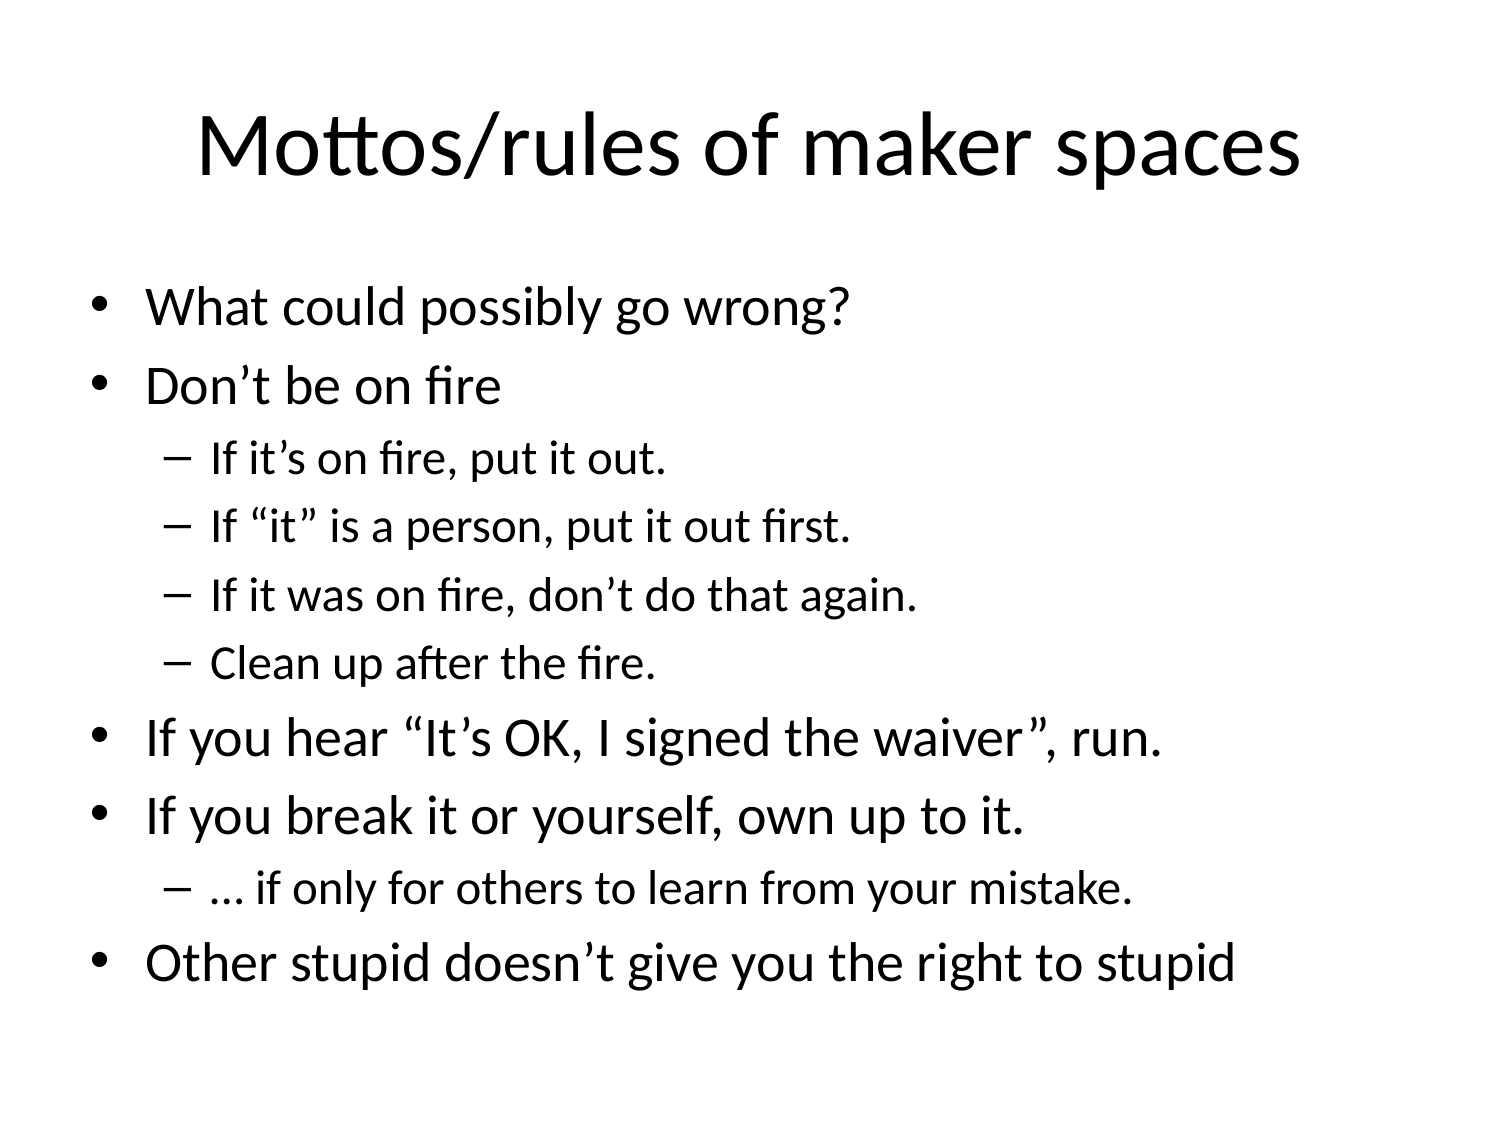

Mottos/rules of maker spaces
What could possibly go wrong?
Don’t be on fire
If it’s on fire, put it out.
If “it” is a person, put it out first.
If it was on fire, don’t do that again.
Clean up after the fire.
If you hear “It’s OK, I signed the waiver”, run.
If you break it or yourself, own up to it.
… if only for others to learn from your mistake.
Other stupid doesn’t give you the right to stupid